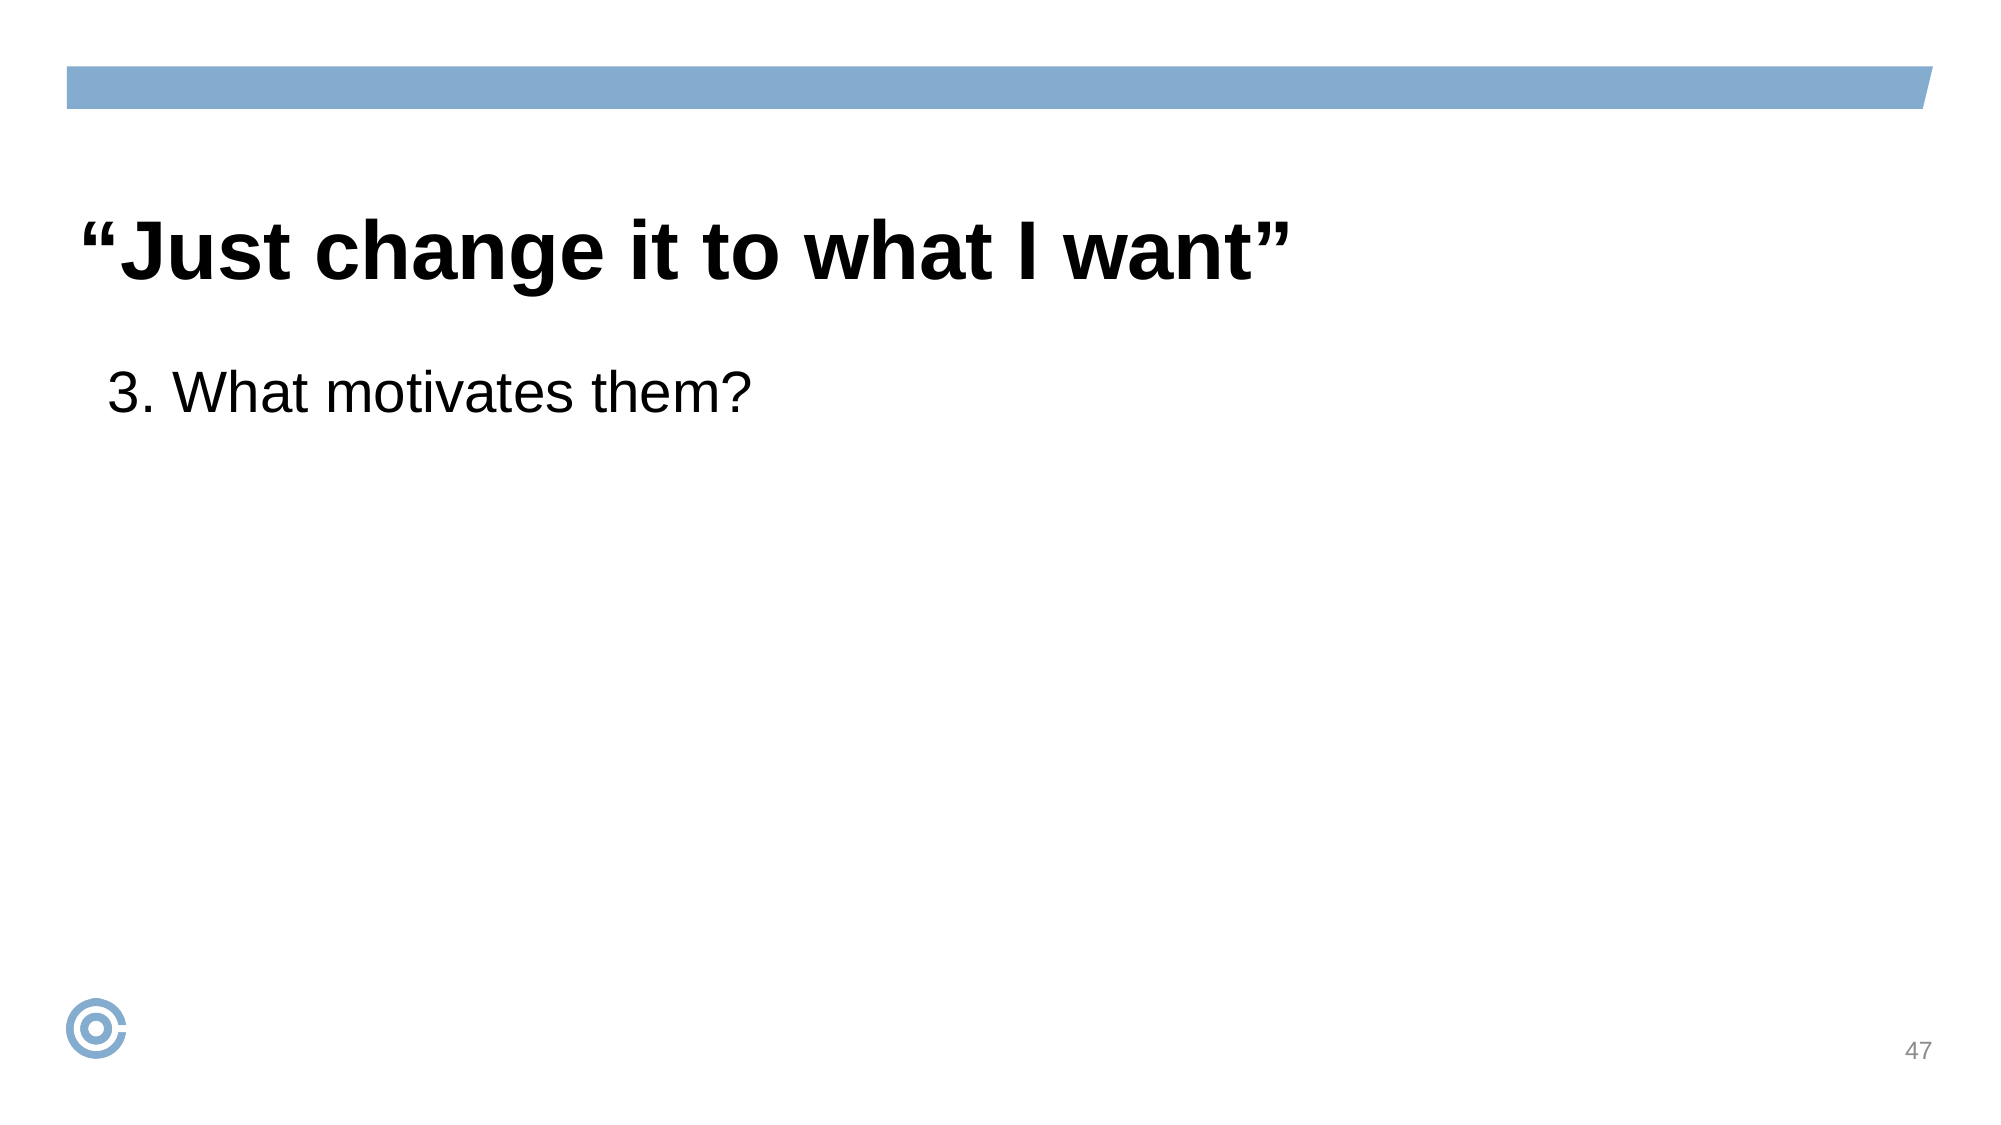

“Just change it to what I want”

3. What motivates them?

47